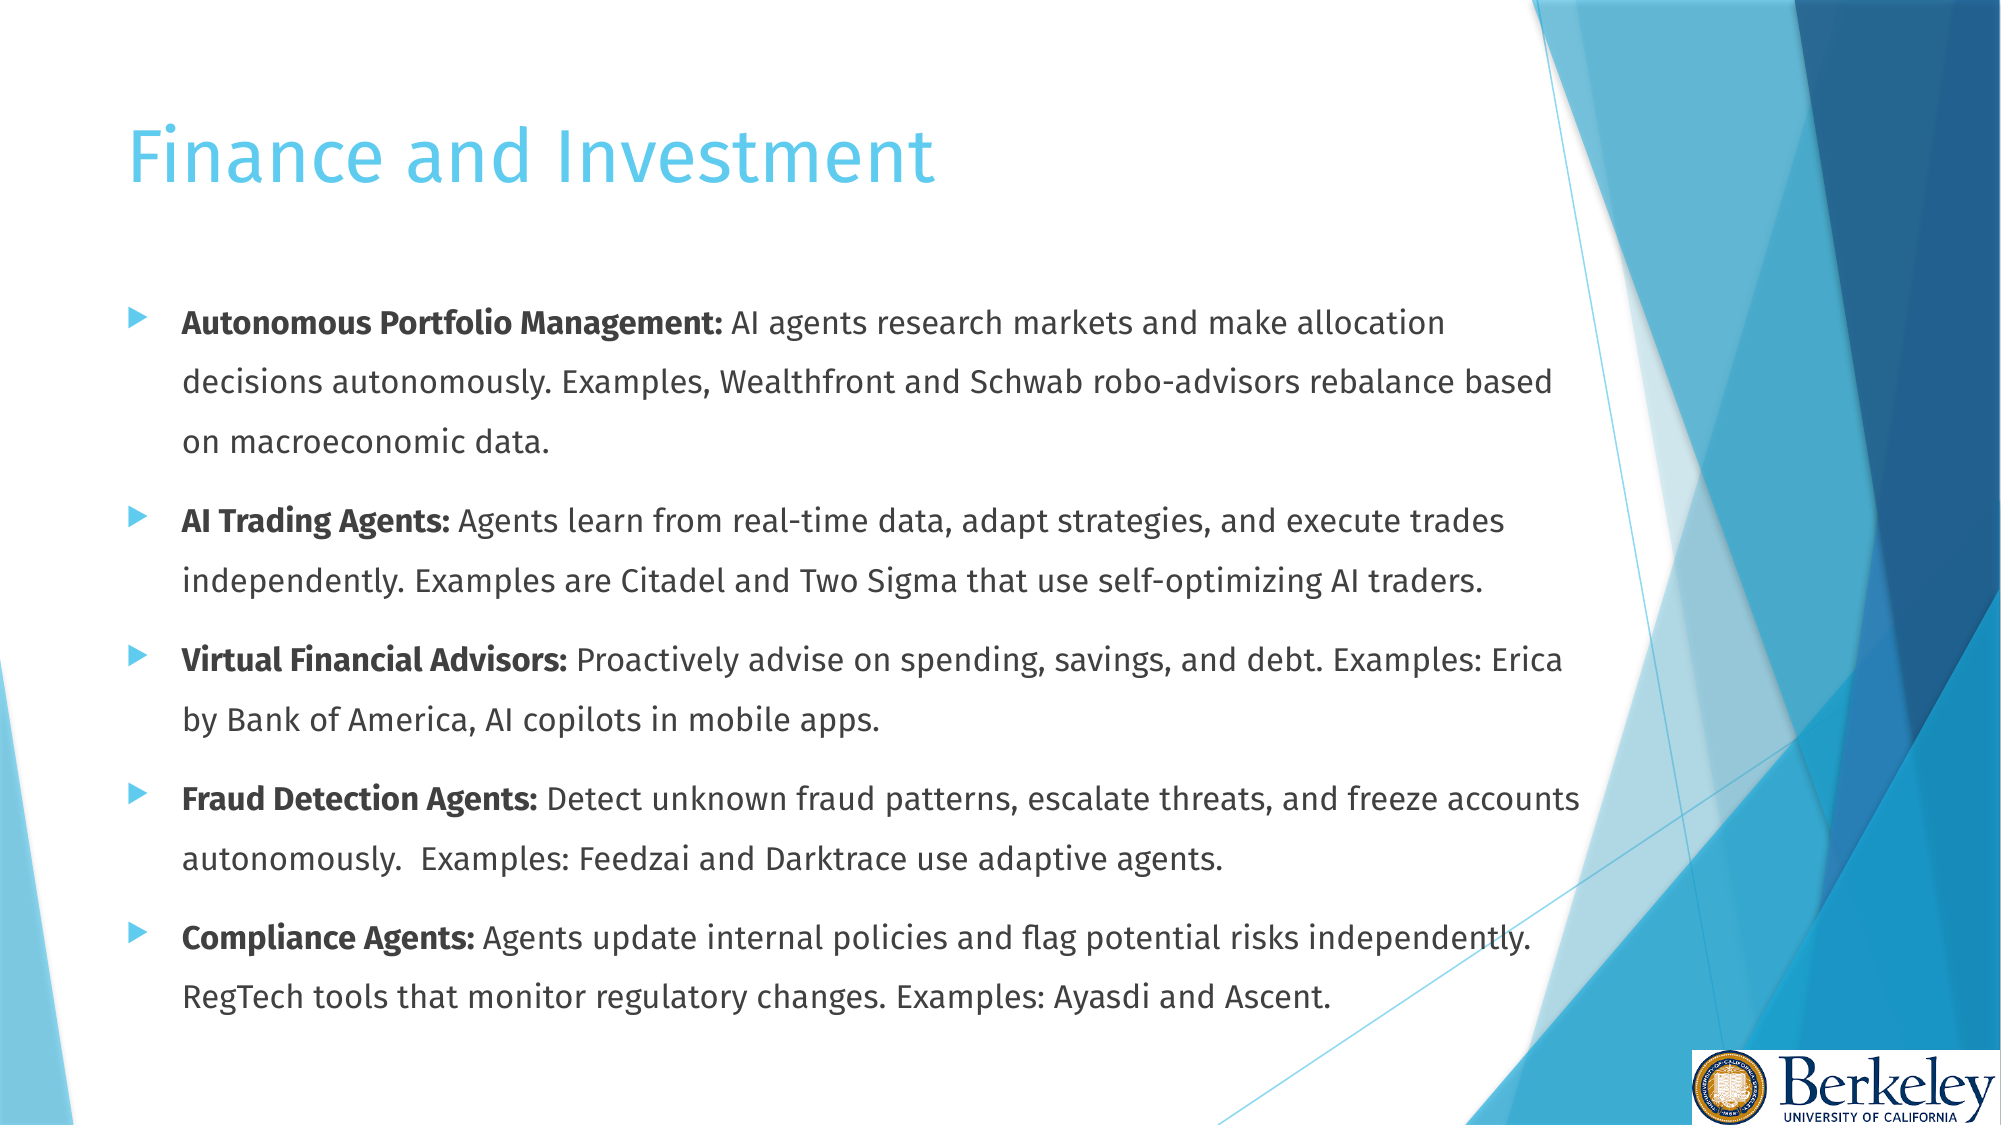

# Finance and Investment
Autonomous Portfolio Management: AI agents research markets and make allocation decisions autonomously. Examples, Wealthfront and Schwab robo-advisors rebalance based on macroeconomic data.
AI Trading Agents: Agents learn from real-time data, adapt strategies, and execute trades independently. Examples are Citadel and Two Sigma that use self-optimizing AI traders.
Virtual Financial Advisors: Proactively advise on spending, savings, and debt. Examples: Erica by Bank of America, AI copilots in mobile apps.
Fraud Detection Agents: Detect unknown fraud patterns, escalate threats, and freeze accounts autonomously.  Examples: Feedzai and Darktrace use adaptive agents.
Compliance Agents: Agents update internal policies and flag potential risks independently.  RegTech tools that monitor regulatory changes. Examples: Ayasdi and Ascent.